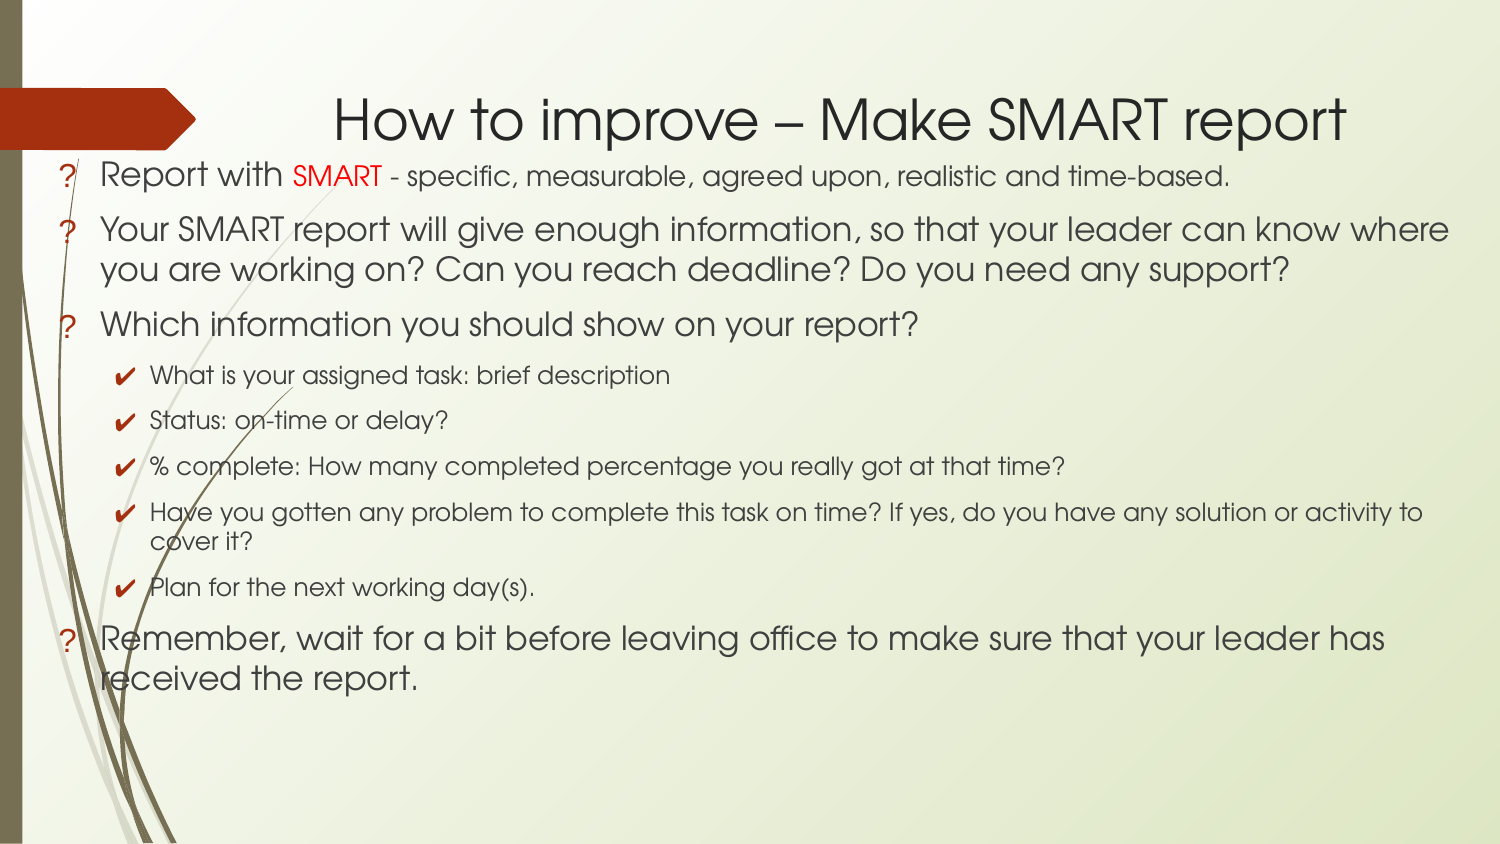

# How to improve – Make SMART report
Report with SMART - specific, measurable, agreed upon, realistic and time-based.
Your SMART report will give enough information, so that your leader can know where you are working on? Can you reach deadline? Do you need any support?
Which information you should show on your report?
What is your assigned task: brief description
Status: on-time or delay?
% complete: How many completed percentage you really got at that time?
Have you gotten any problem to complete this task on time? If yes, do you have any solution or activity to cover it?
Plan for the next working day(s).
Remember, wait for a bit before leaving office to make sure that your leader has received the report.